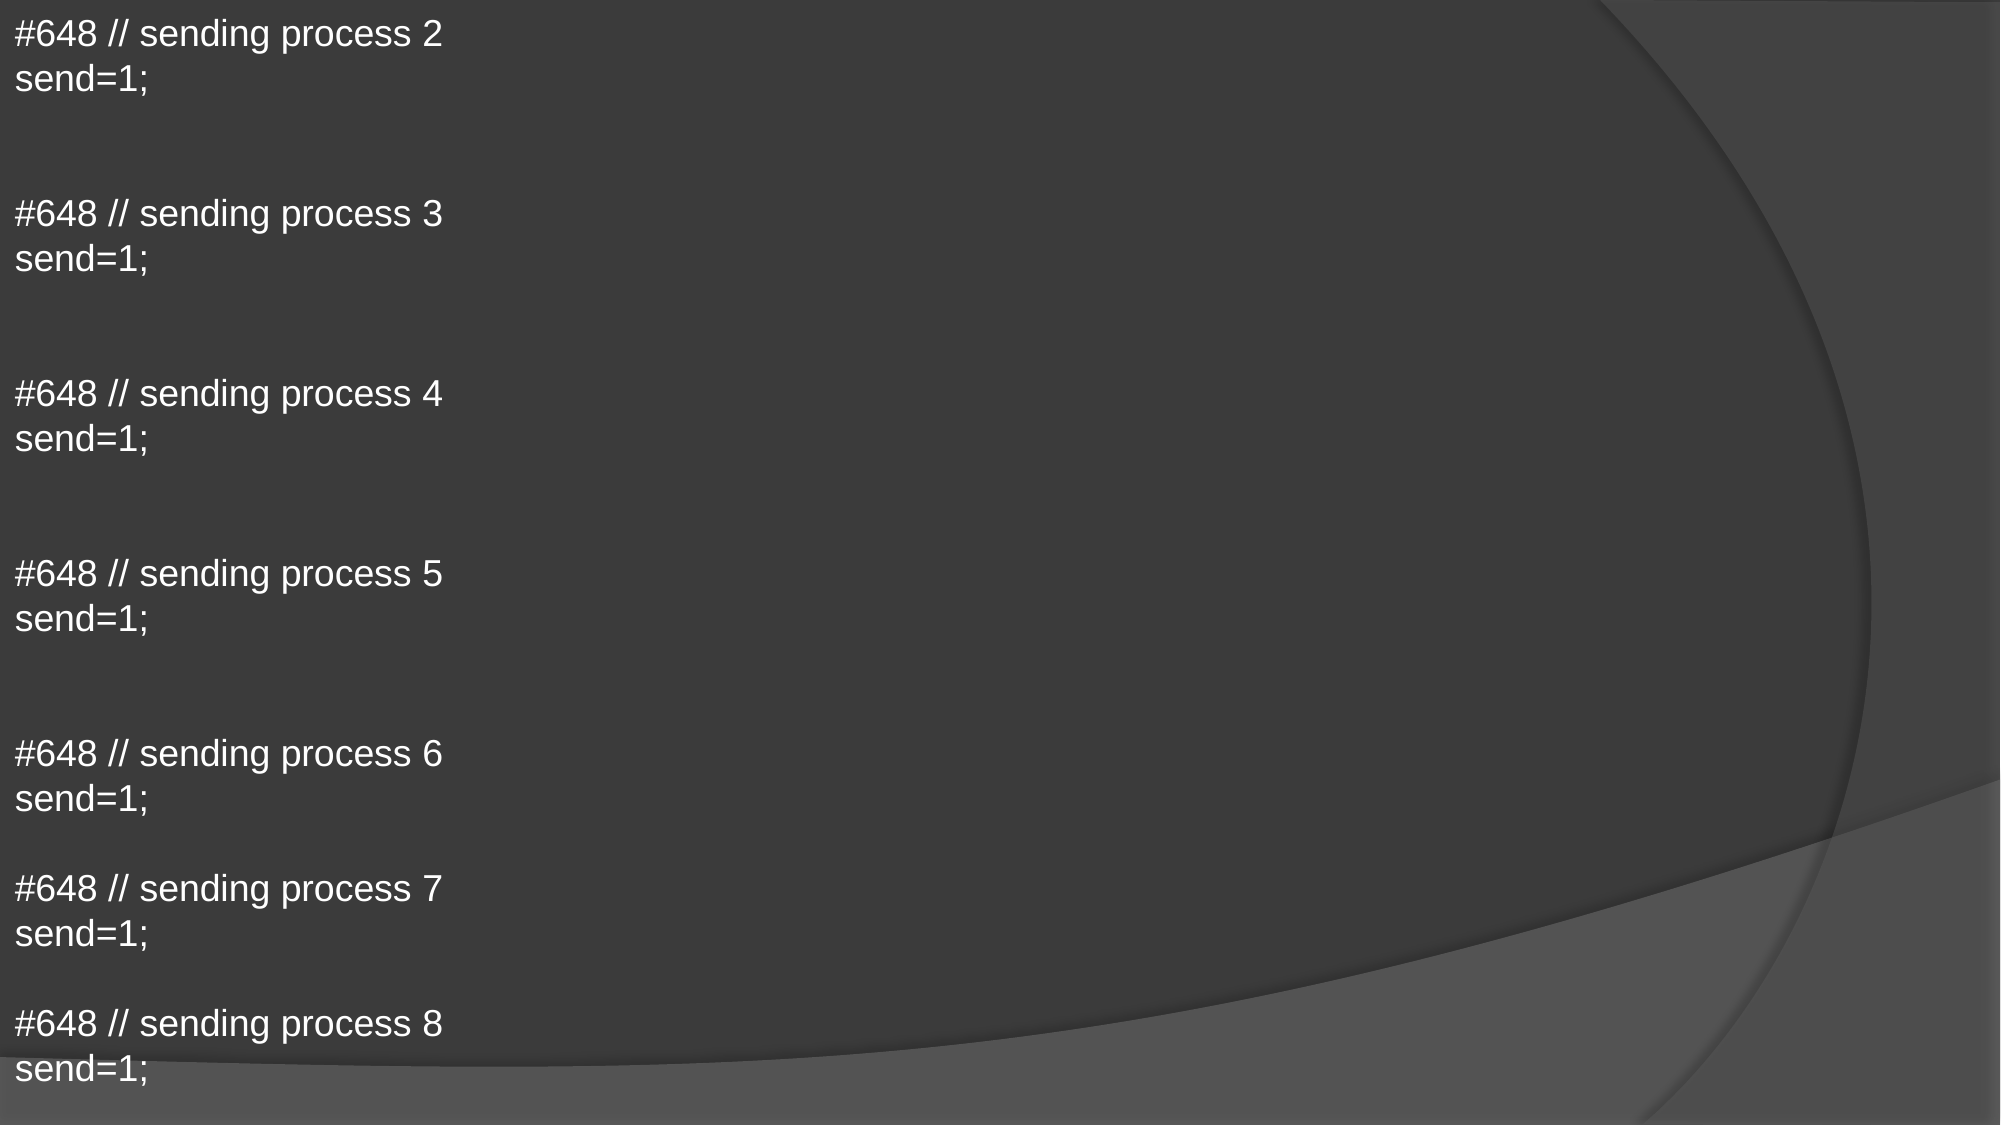

#648 // sending process 2
send=1;

#648 // sending process 3
send=1;

#648 // sending process 4
send=1;

#648 // sending process 5
send=1;

#648 // sending process 6
send=1;

#648 // sending process 7
send=1;

#648 // sending process 8
send=1;